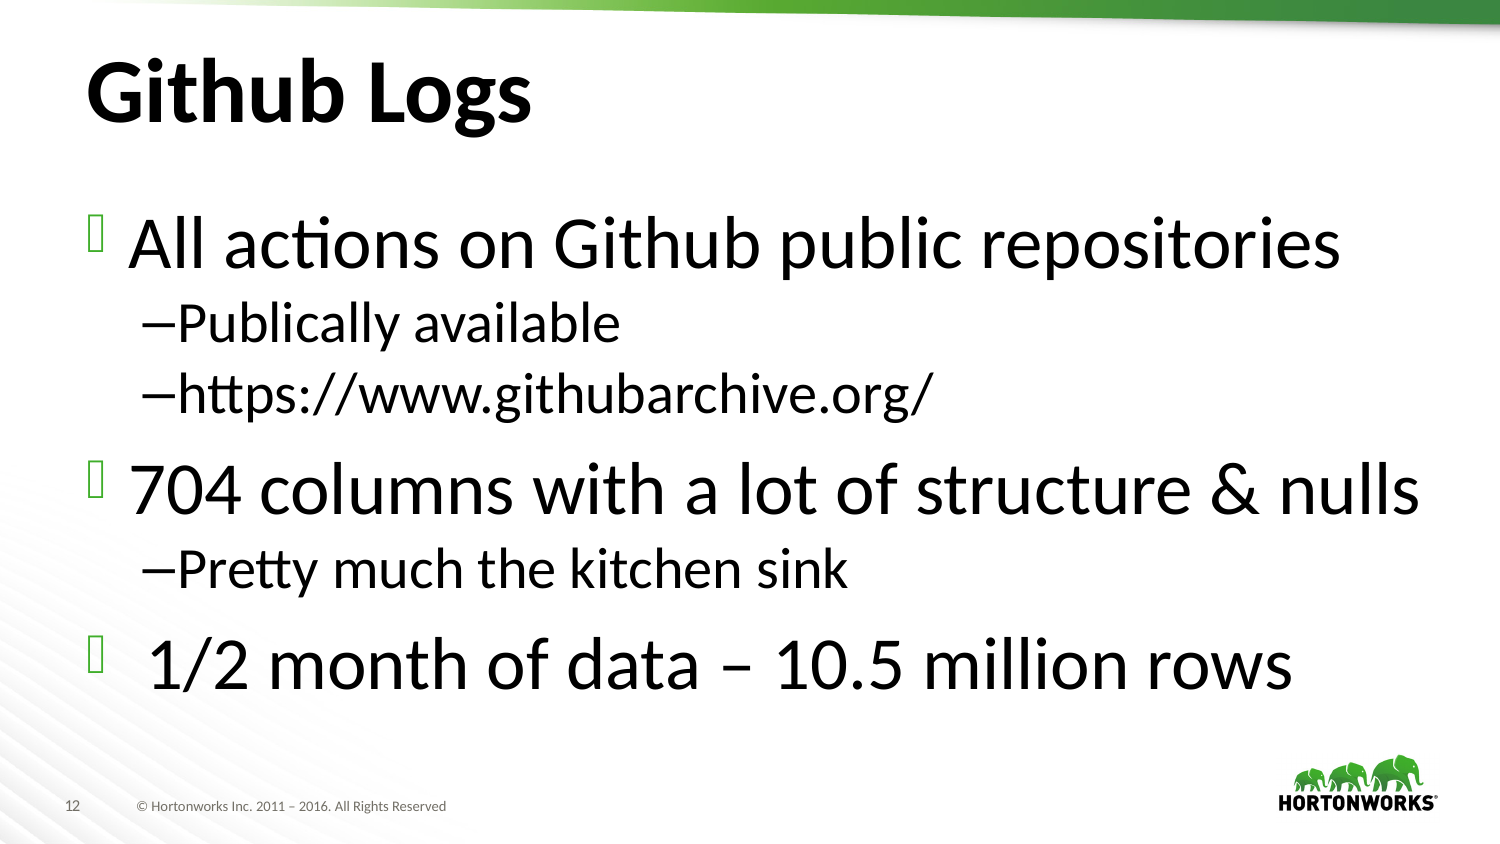

# Github Logs
All actions on Github public repositories
Publically available
https://www.githubarchive.org/
704 columns with a lot of structure & nulls
Pretty much the kitchen sink
 1/2 month of data – 10.5 million rows